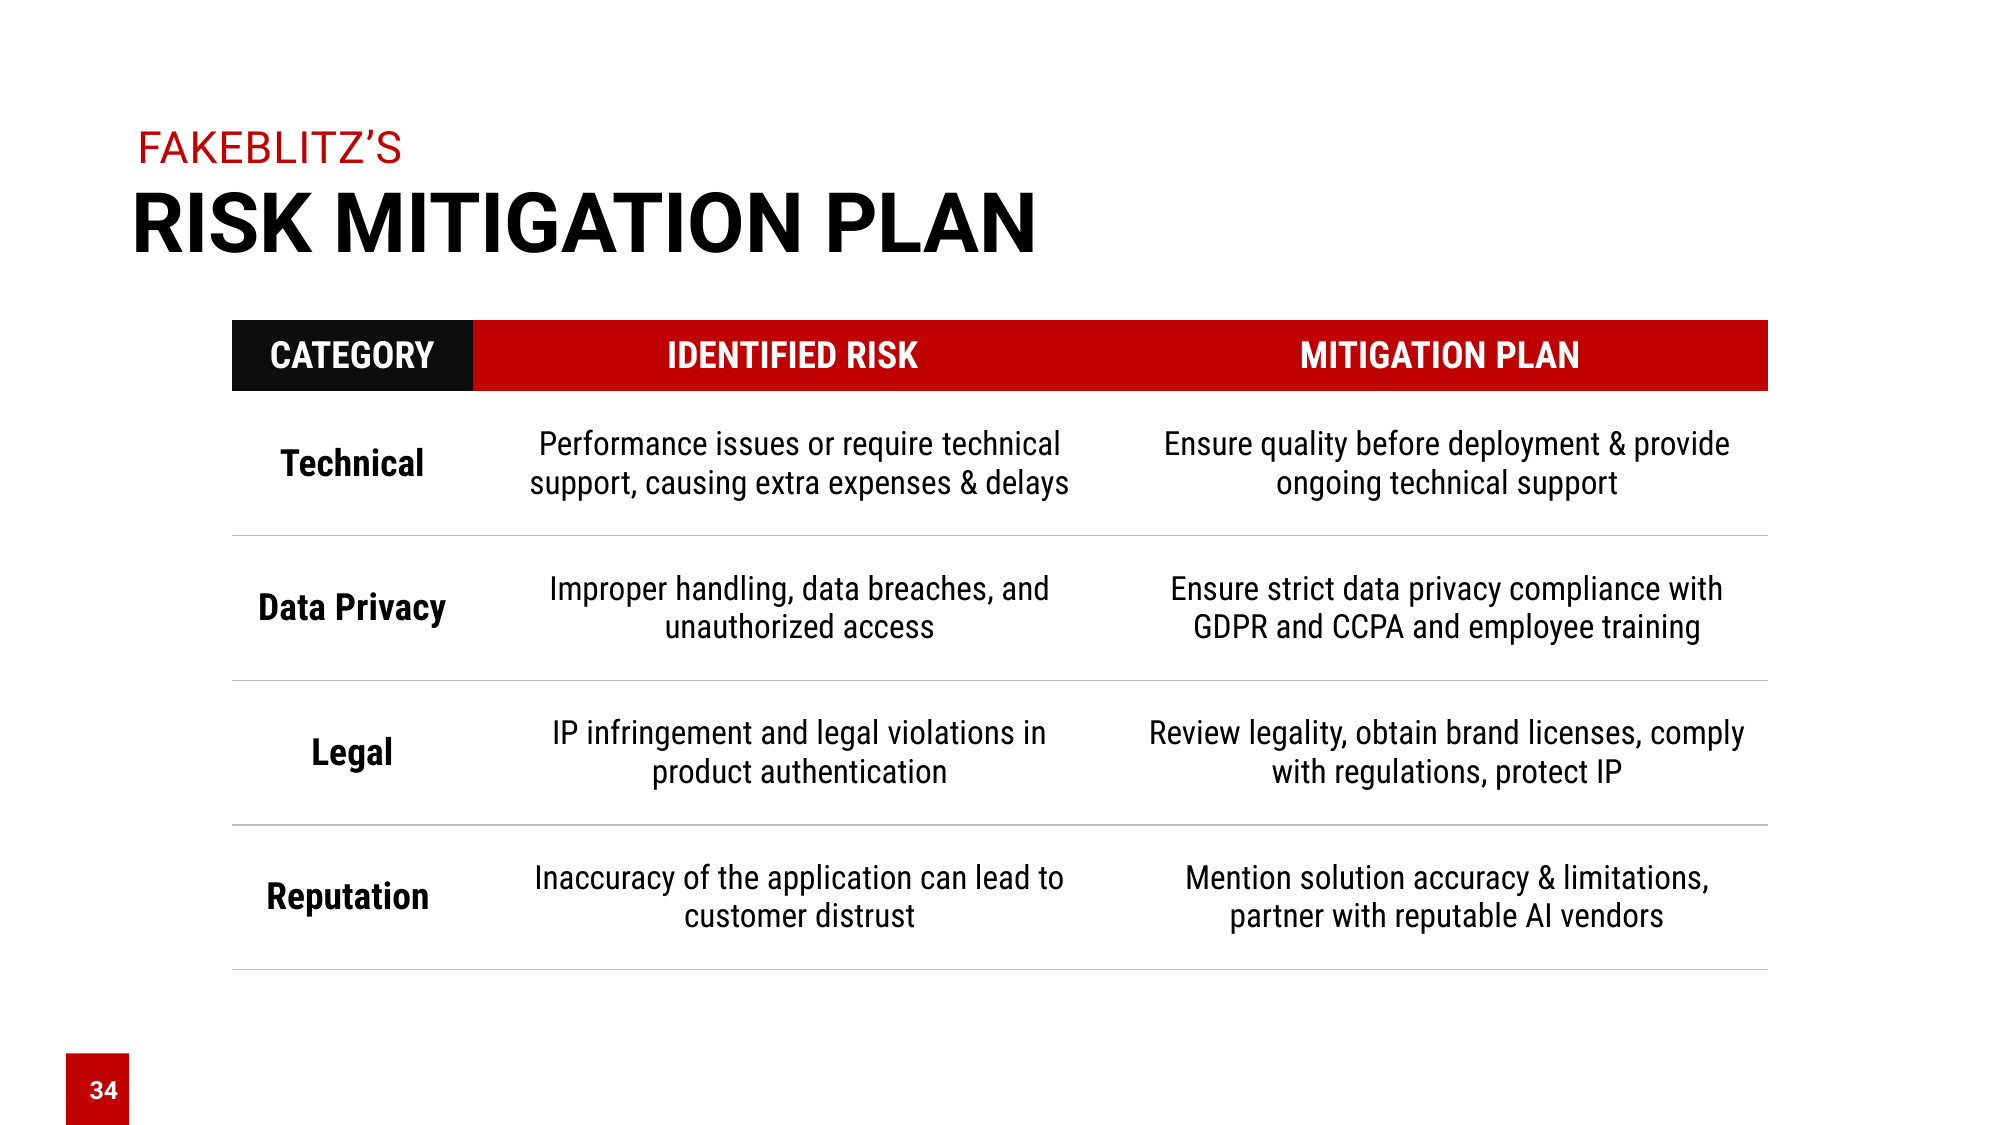

FAKEBLITZ’S
RISK MITIGATION PLAN
| CATEGORY | IDENTIFIED RISK | MITIGATION PLAN |
| --- | --- | --- |
| Technical | Performance issues or require technical support, causing extra expenses & delays | Ensure quality before deployment & provide ongoing technical support |
| Data Privacy | Improper handling, data breaches, and unauthorized access | Ensure strict data privacy compliance with GDPR and CCPA and employee training |
| Legal | IP infringement and legal violations in product authentication | Review legality, obtain brand licenses, comply with regulations, protect IP |
| Reputation | Inaccuracy of the application can lead to customer distrust | Mention solution accuracy & limitations, partner with reputable AI vendors |
37
34